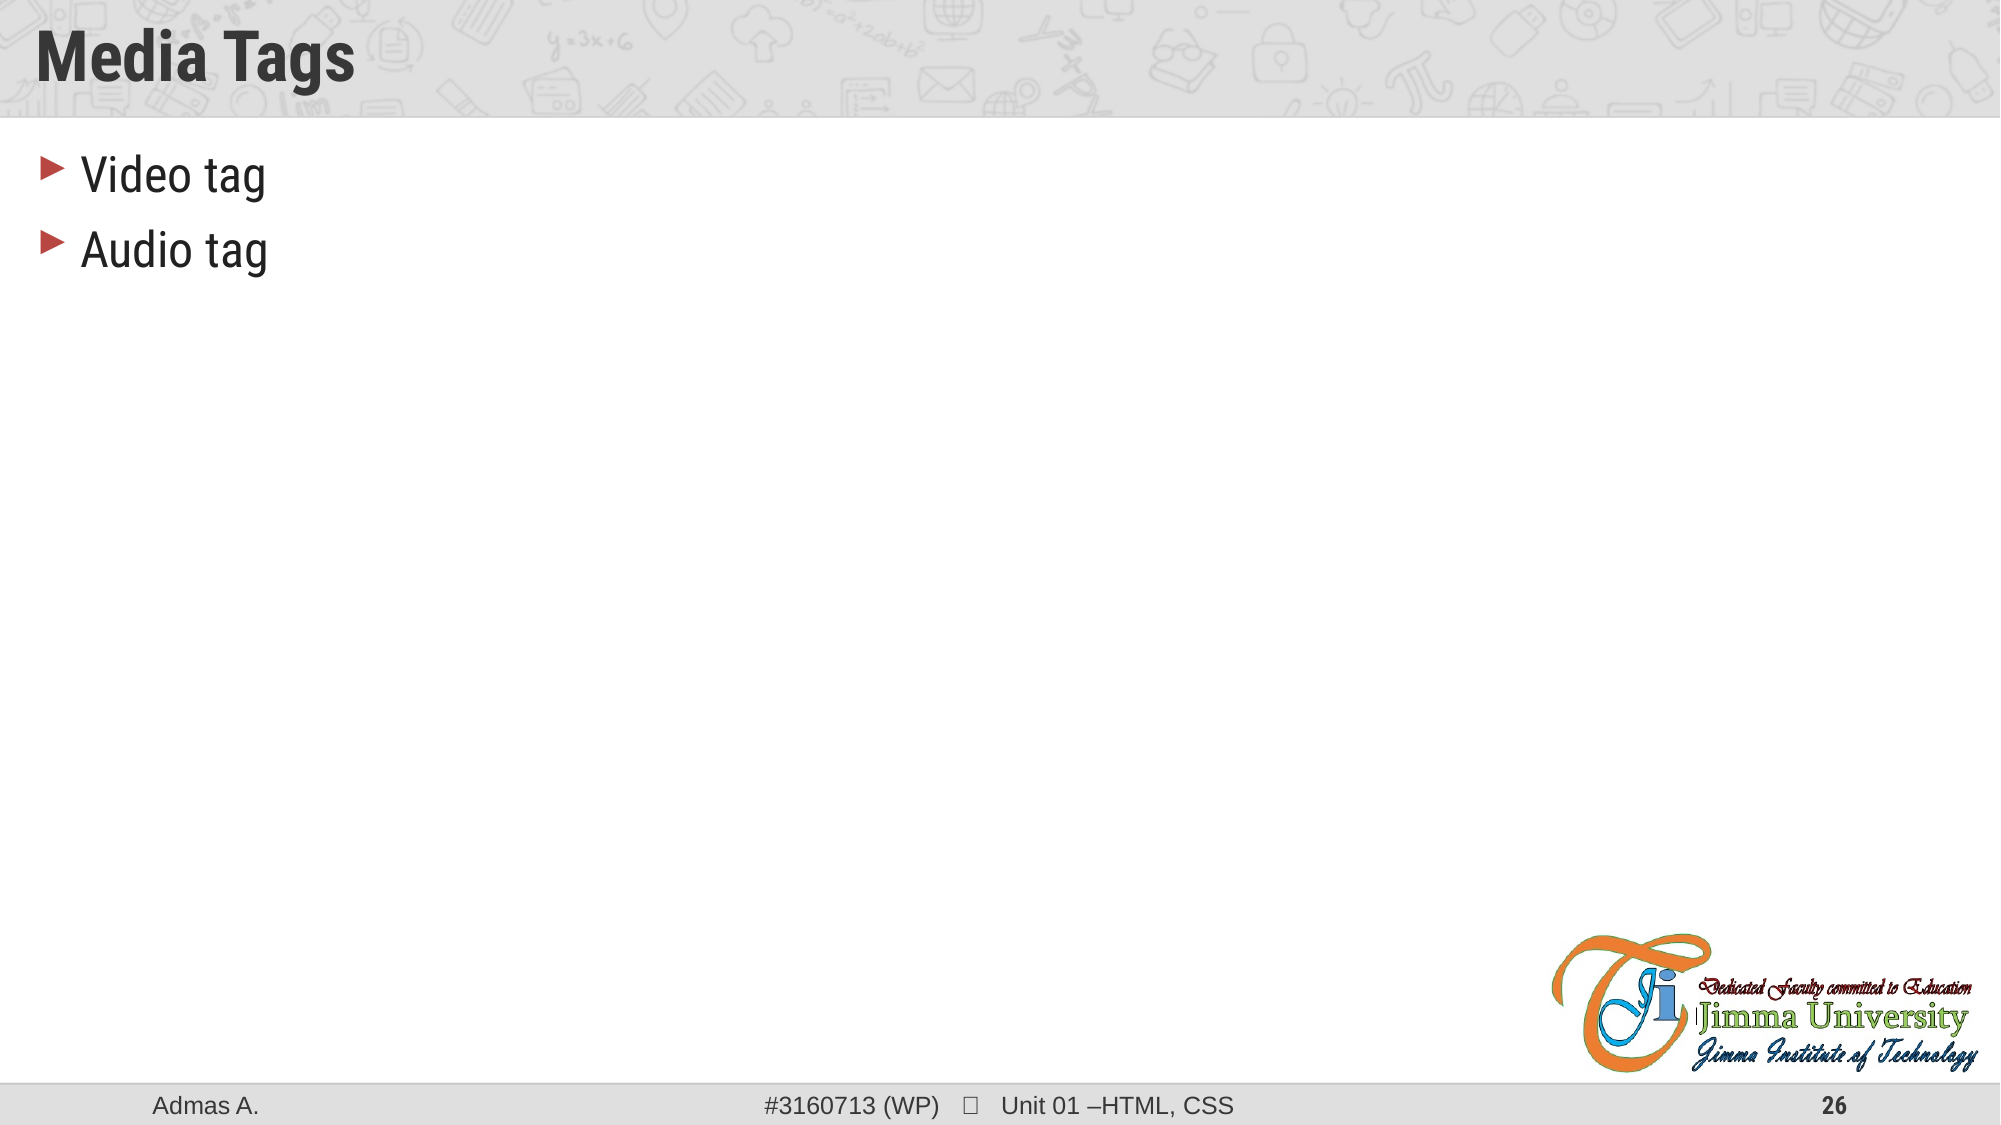

# Media Tags
Video tag
Audio tag